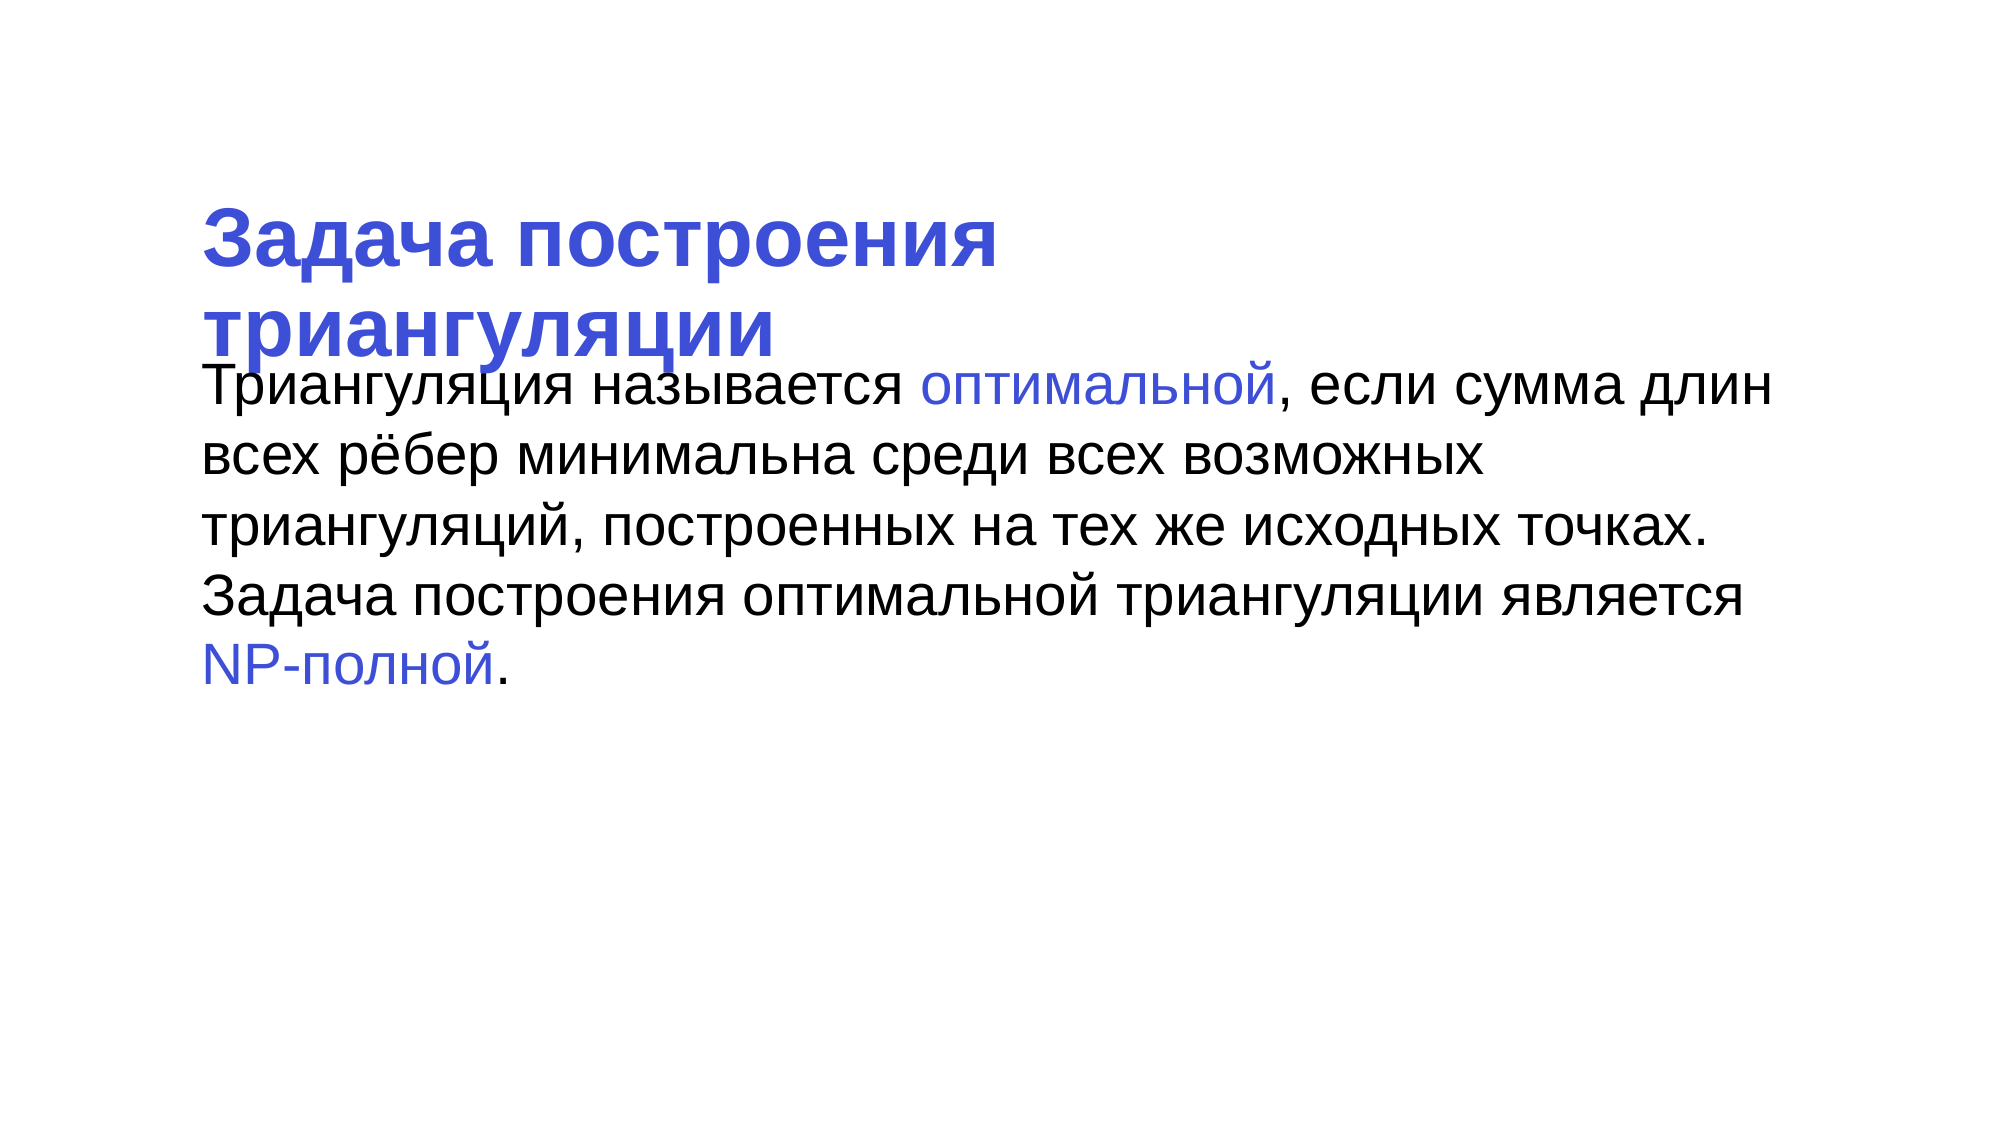

Задача построения триангуляции
Триангуляция называется оптимальной, если сумма длин всех рёбер минимальна среди всех возможных триангуляций, построенных на тех же исходных точках.
Задача построения оптимальной триангуляции является NP-полной.